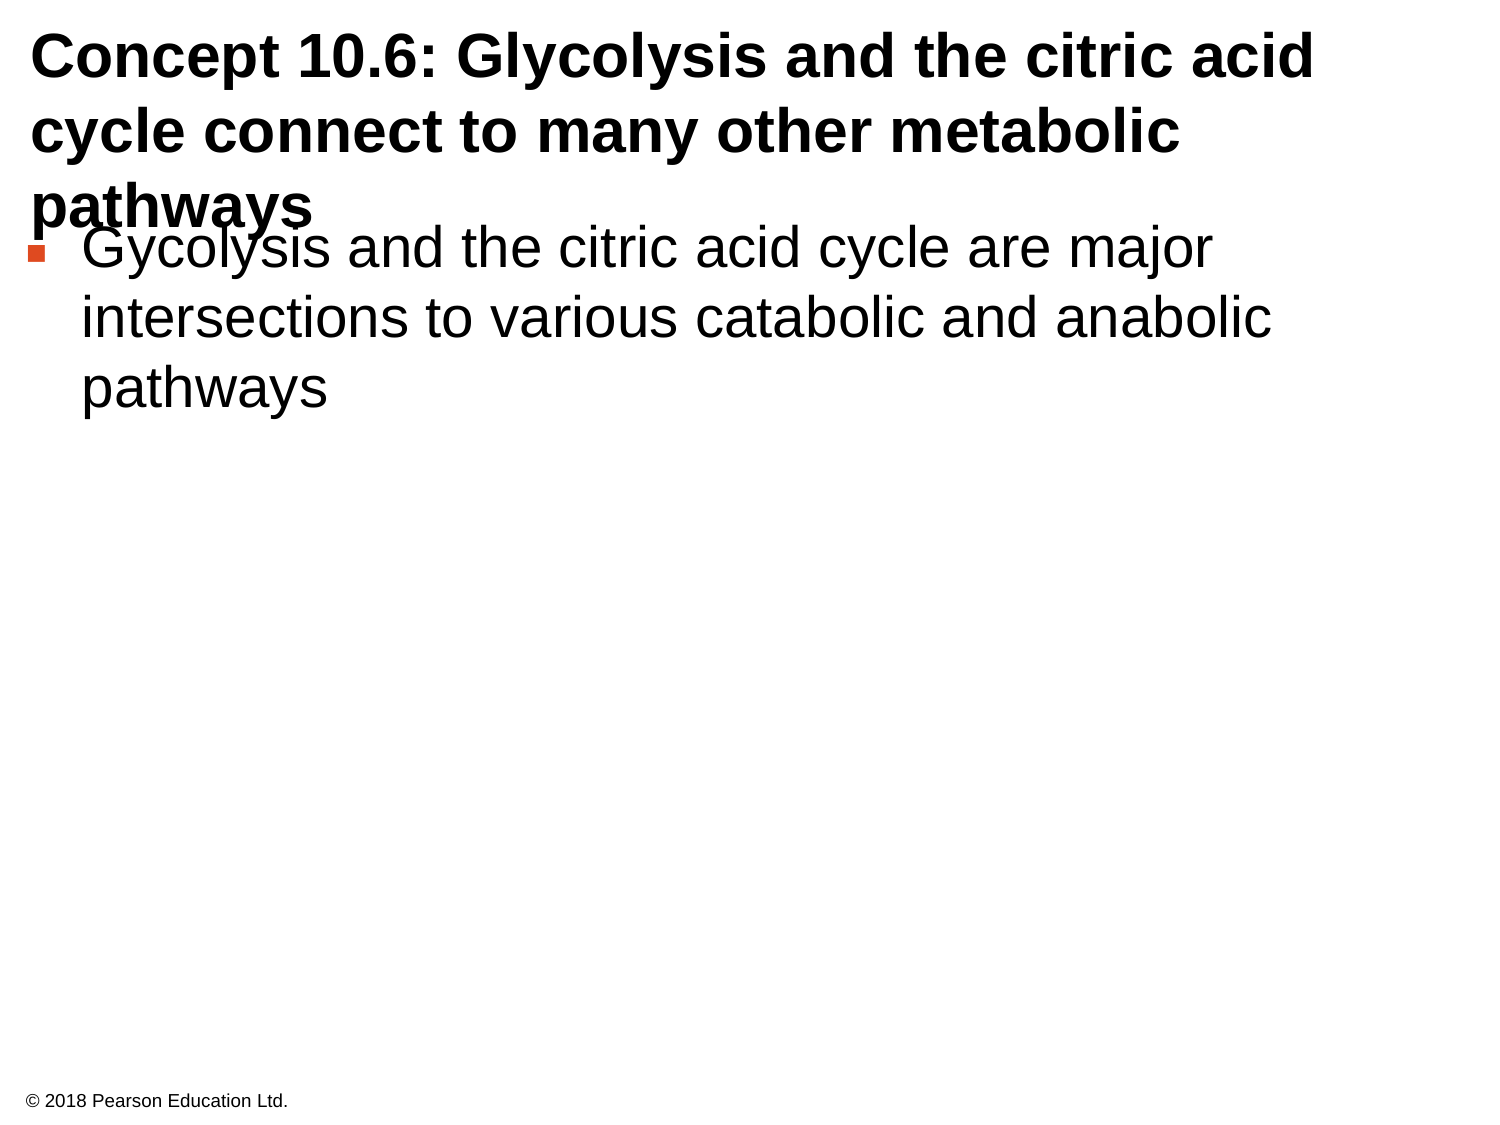

# Concept 10.6: Glycolysis and the citric acid cycle connect to many other metabolic pathways
Gycolysis and the citric acid cycle are major intersections to various catabolic and anabolic pathways
© 2018 Pearson Education Ltd.